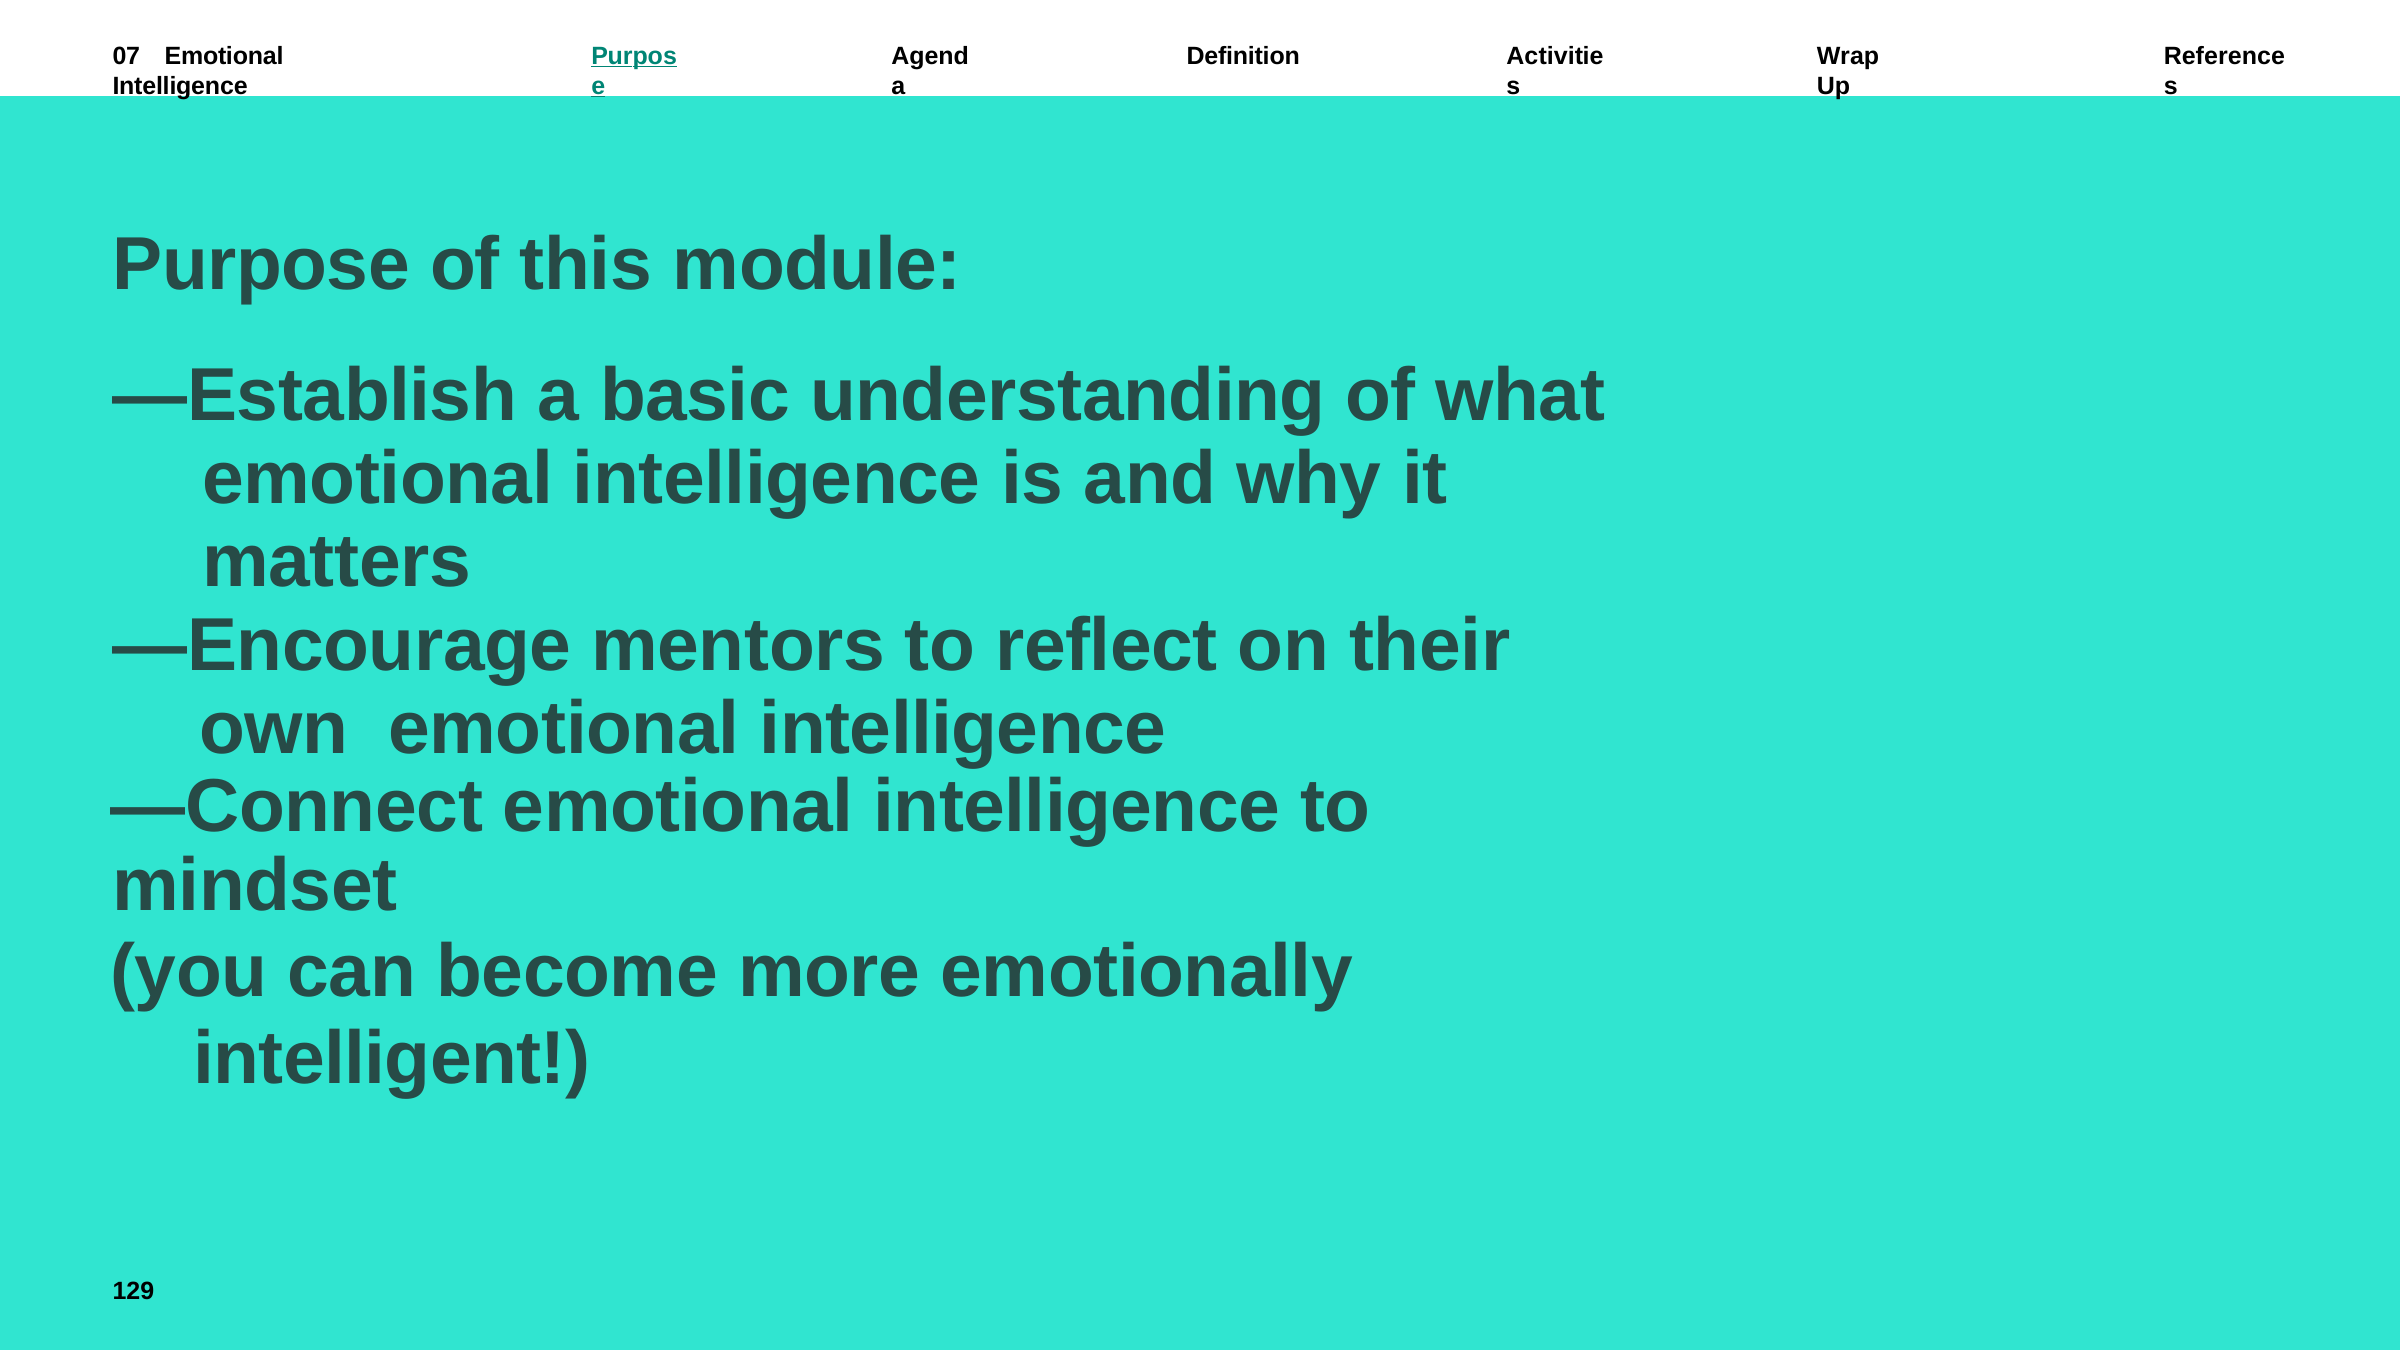

07	Emotional	Intelligence
Purpose
Agenda
Definition
Activities
Wrap	Up
References

Purpose of this module:
—Establish a basic understanding of what  emotional intelligence is and why it matters
—Encourage mentors to reflect on their own  emotional intelligence
—Connect emotional intelligence to mindset
(you can become more emotionally intelligent!)
129